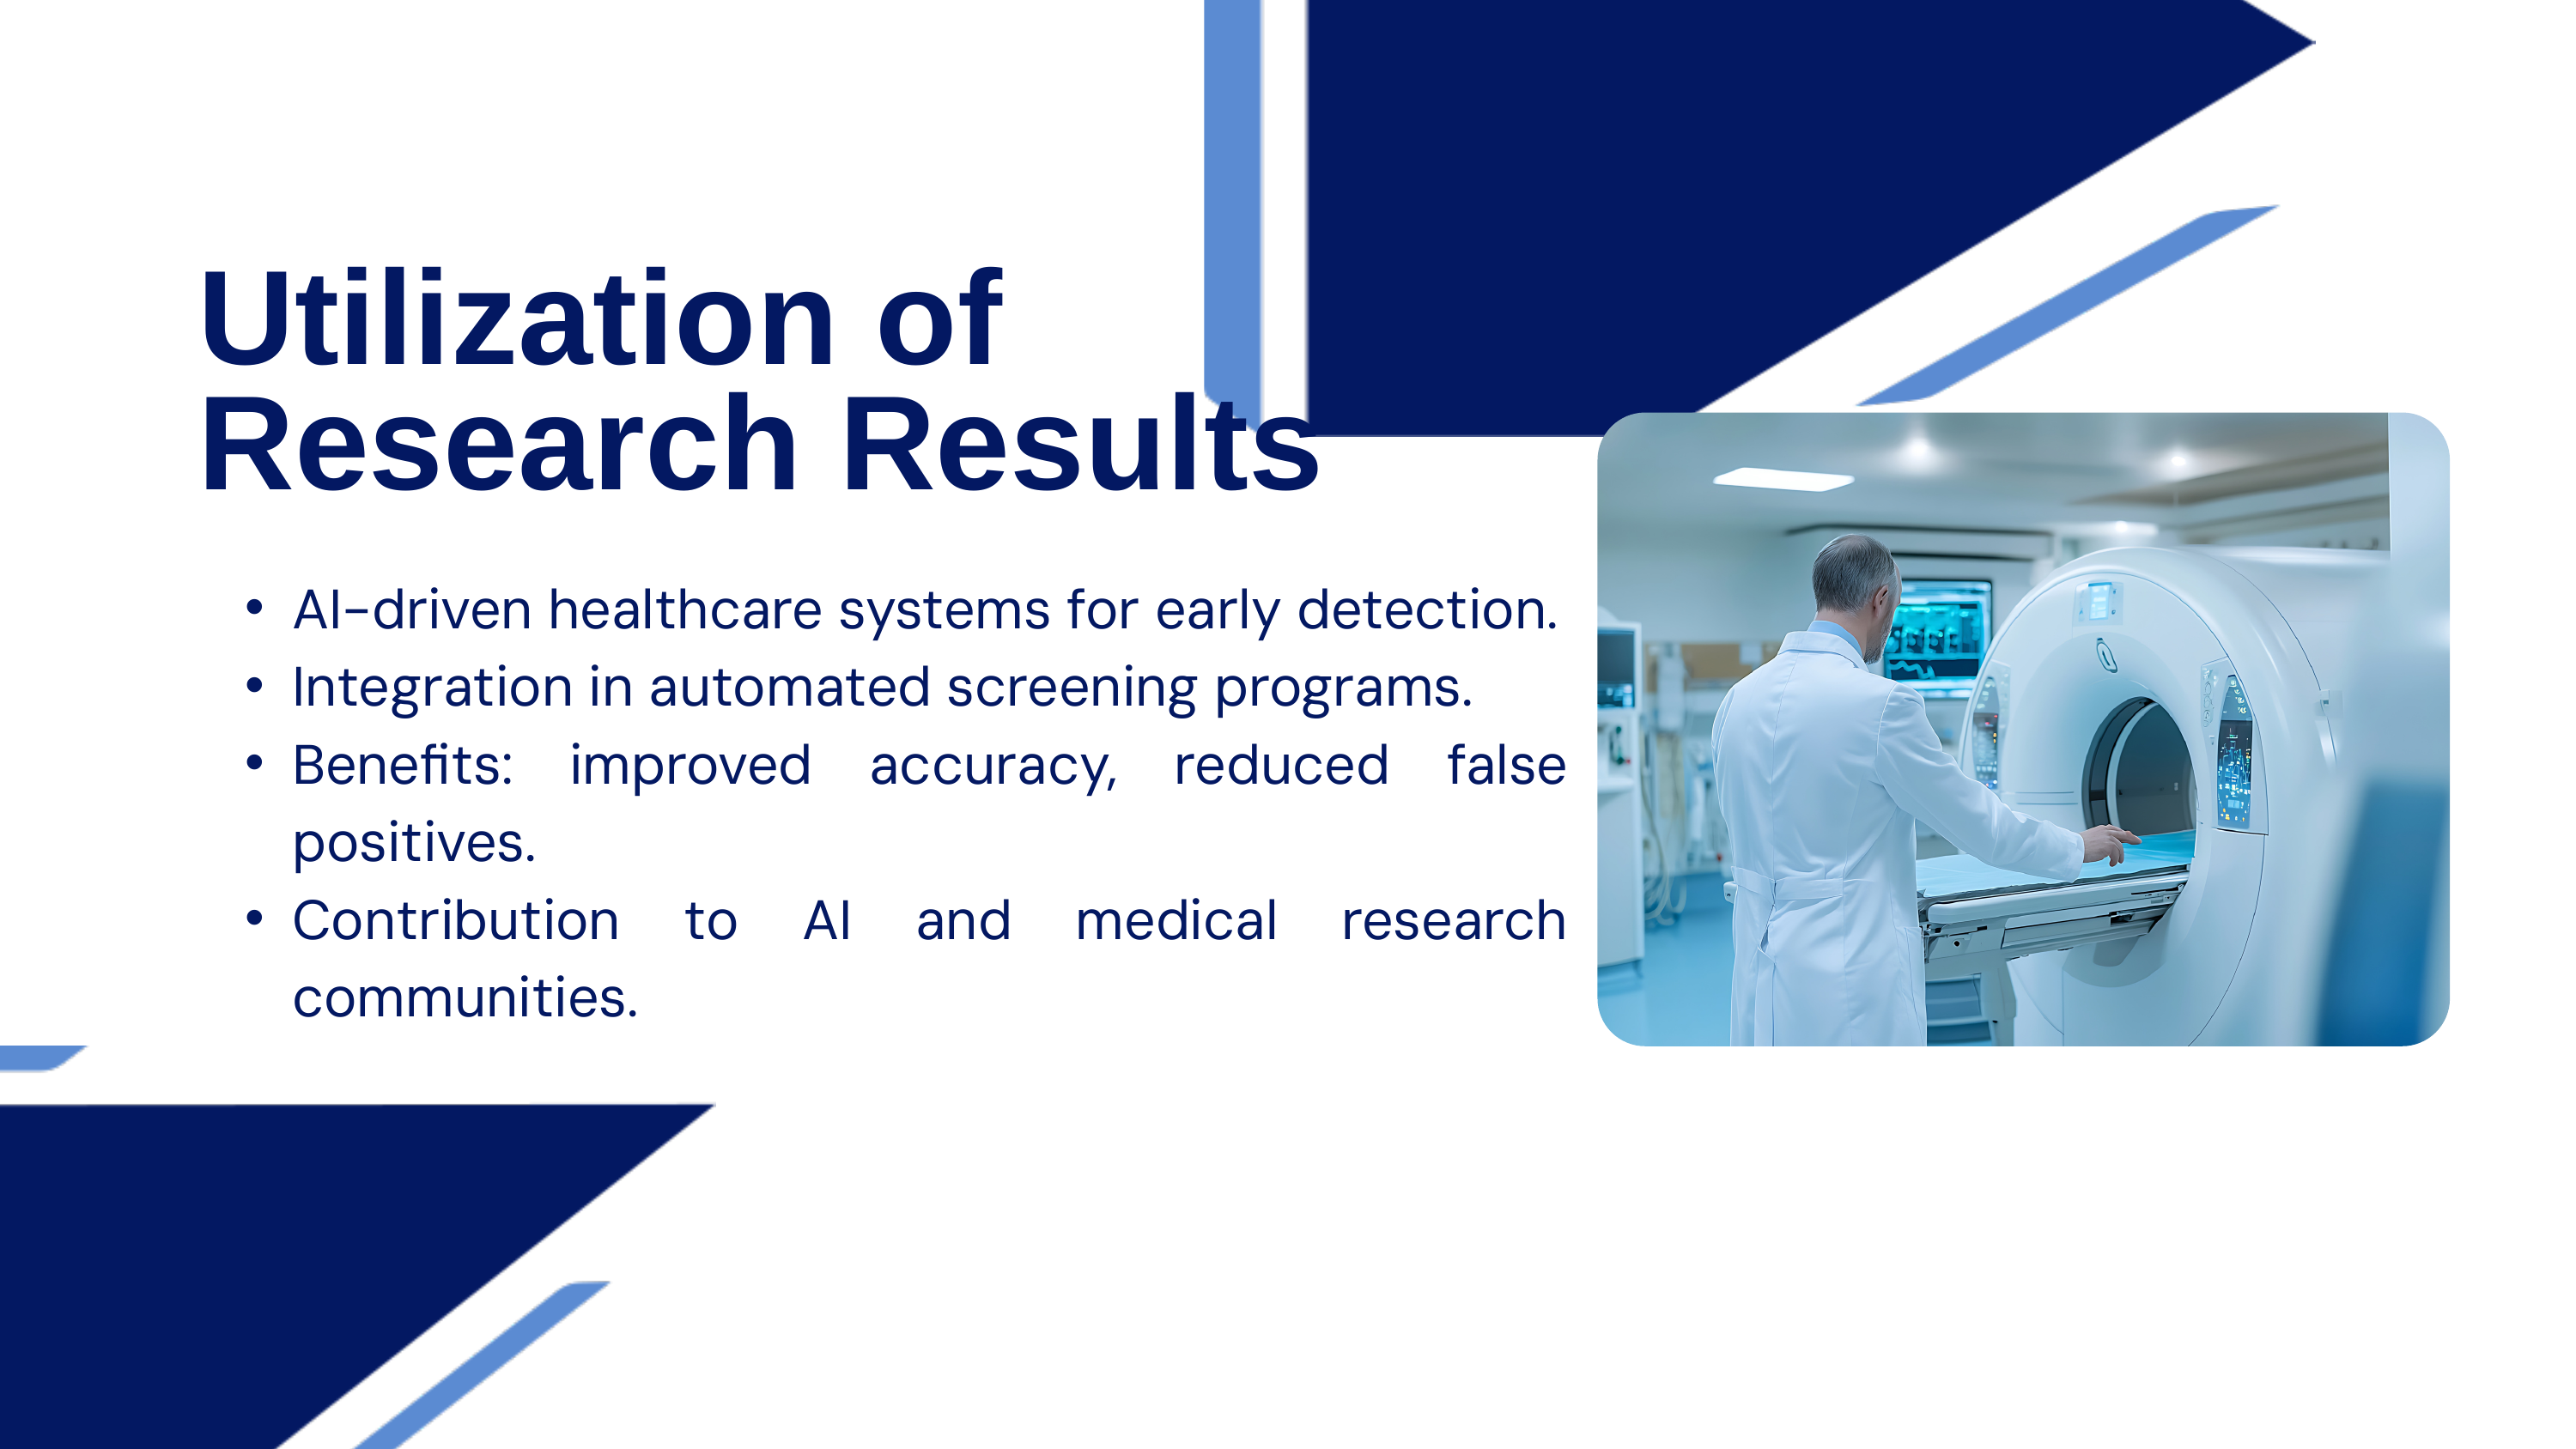

Utilization of Research Results

AI-driven healthcare systems for early detection.
Integration in automated screening programs.
Benefits: improved accuracy, reduced false positives.
Contribution to AI and medical research communities.